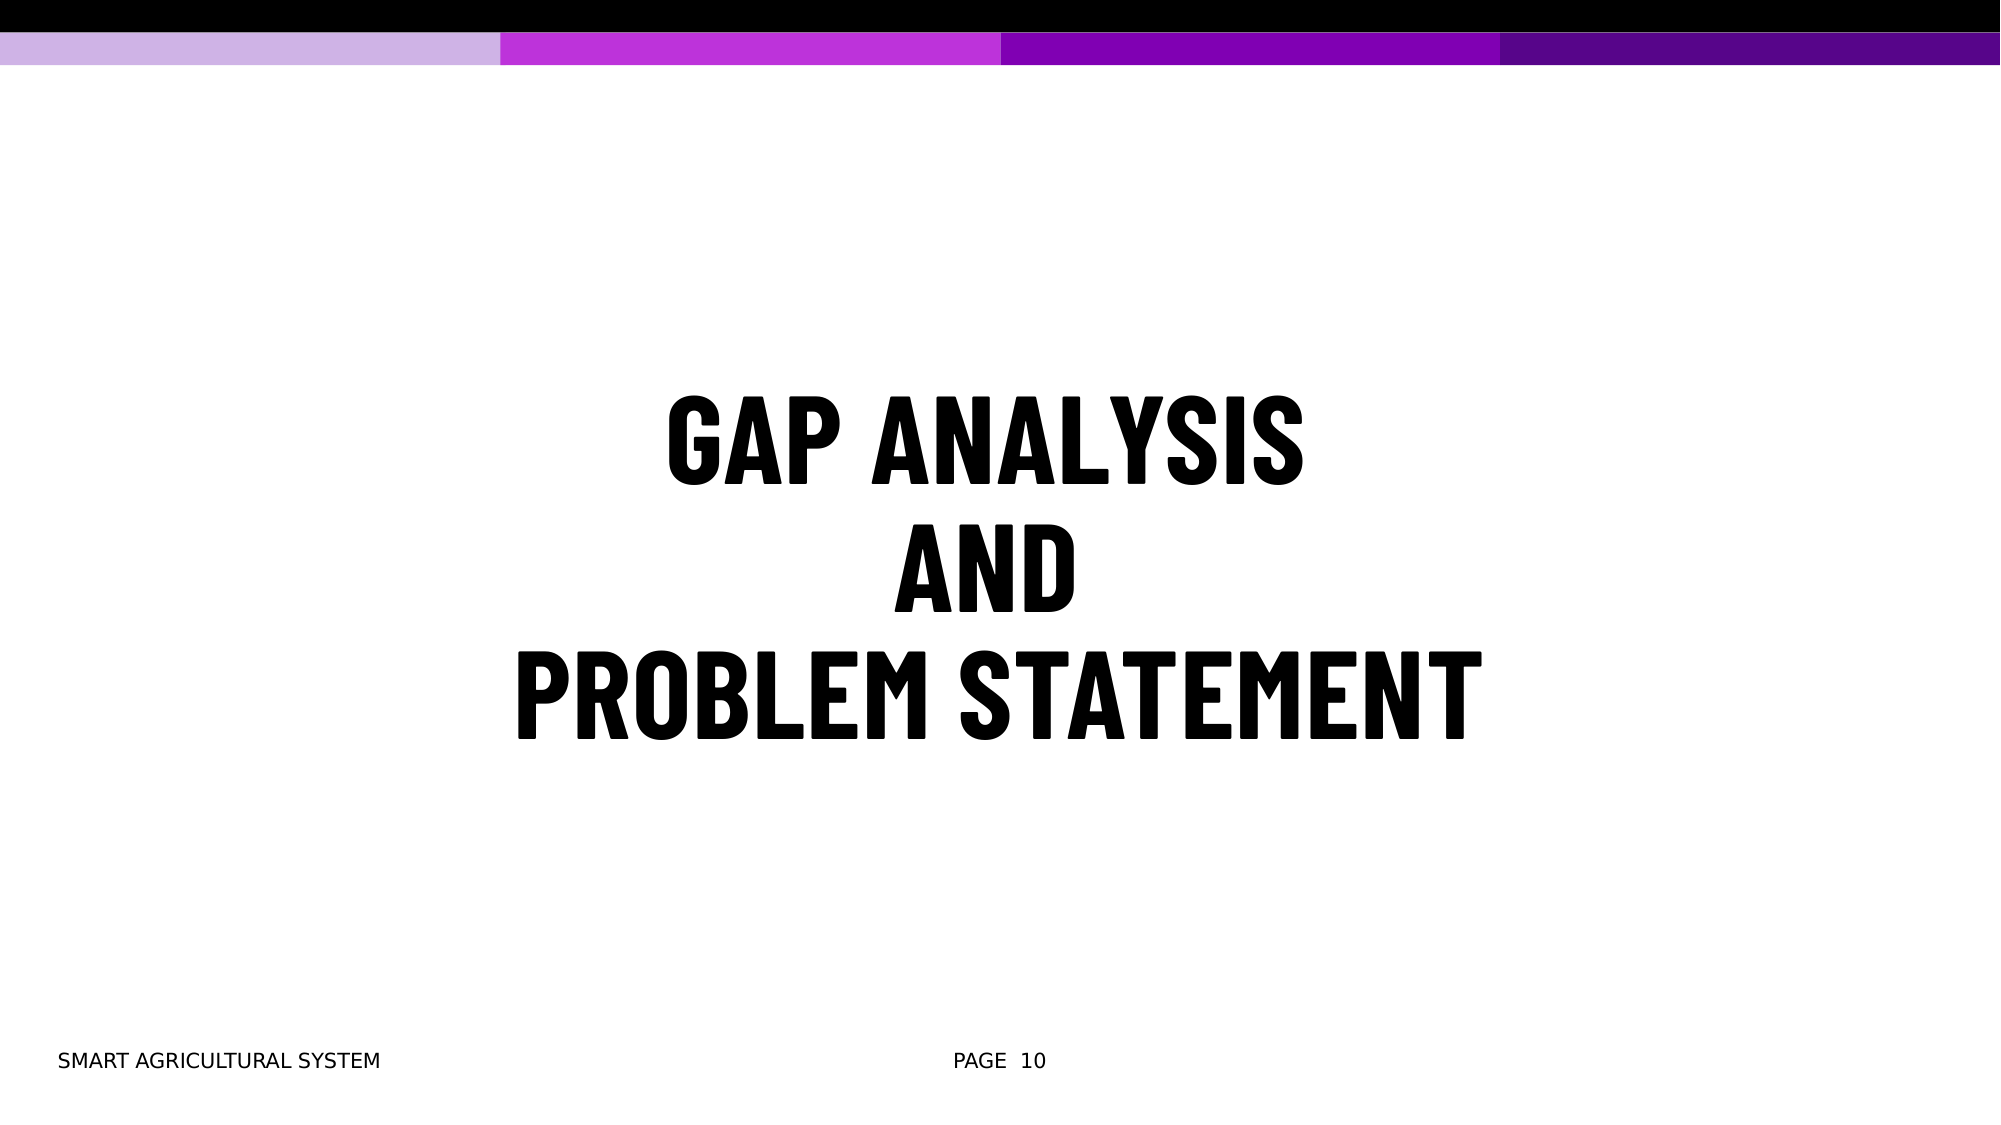

# Gap analysis and problem statement
SMART AGRICULTURAL SYSTEM
PAGE  10